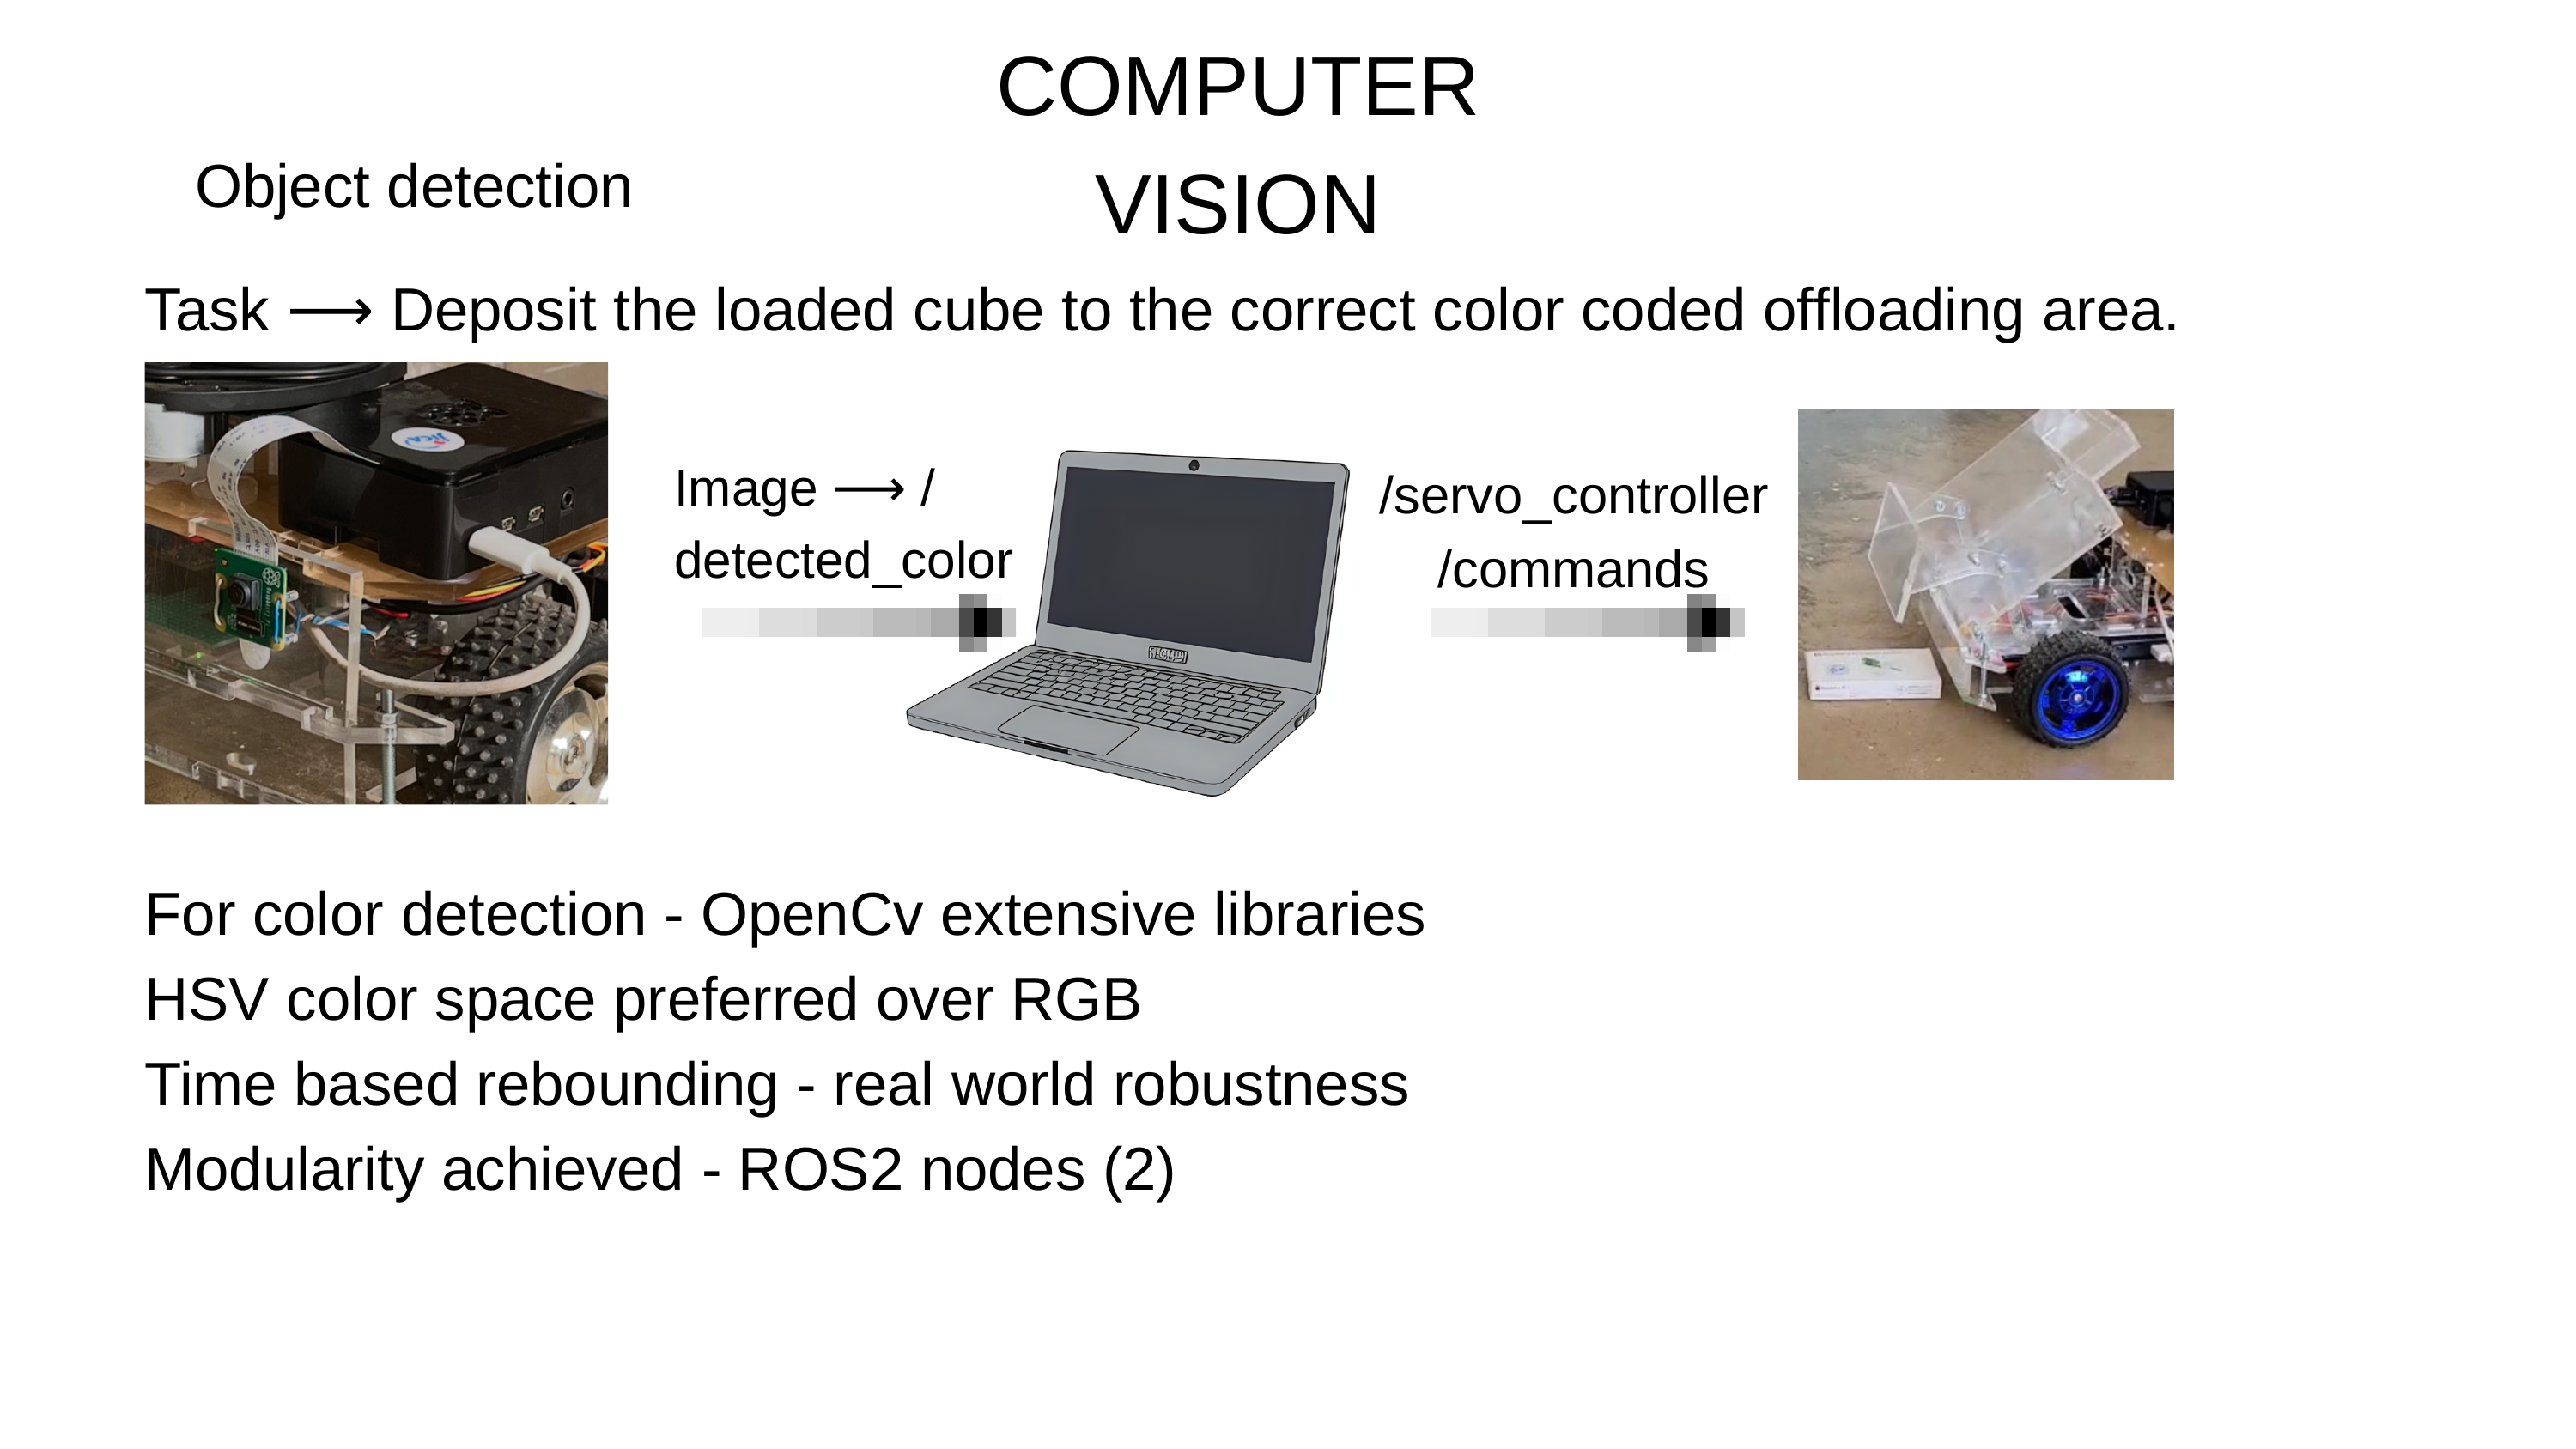

COMPUTER VISION
Object detection
Task ⟶ Deposit the loaded cube to the correct color coded offloading area.

Image ⟶ /
detected_color

/servo_controller
/commands

For color detection - OpenCv extensive libraries
HSV color space preferred over RGB
Time based rebounding - real world robustness
Modularity achieved - ROS2 nodes (2)